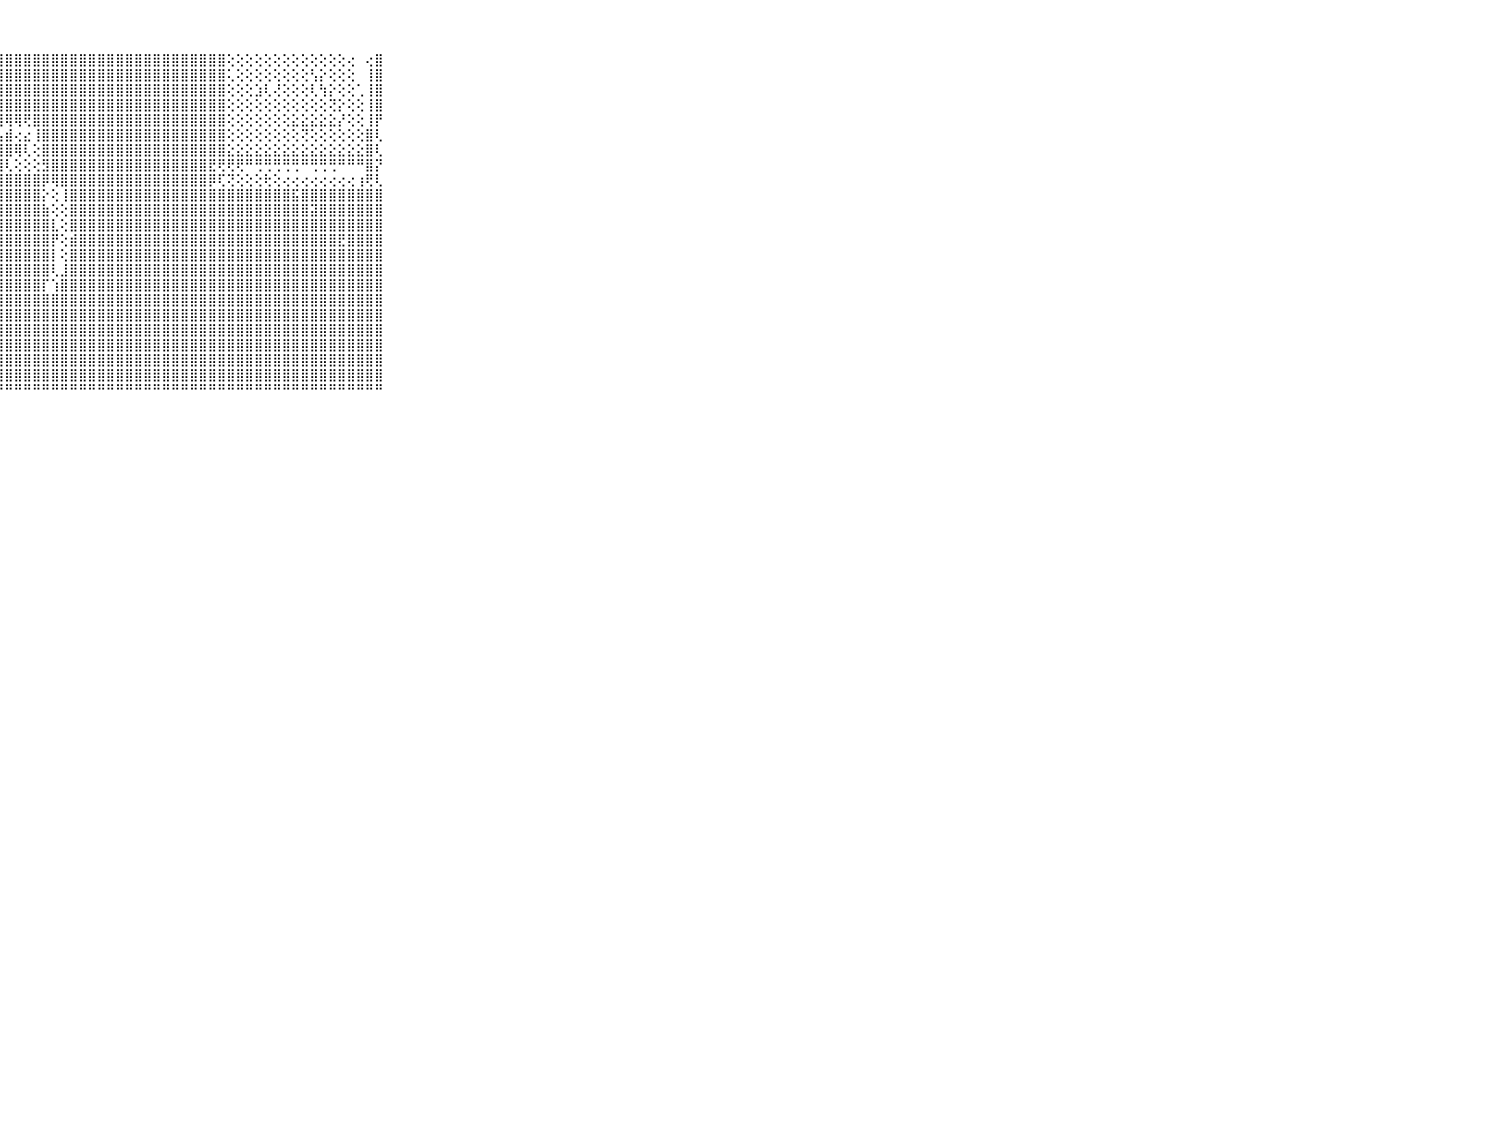

⠀⠀⠀⠀⠀⠀⠀⠀⠀⠀⠀⠀⠑⠕⠕⠑⢕⠕⠀⢸⣿⣿⣿⣿⣿⣿⣿⣿⣿⣿⣿⣿⣿⣿⣿⣿⣿⣿⣿⣿⣿⣿⣿⣿⣿⣿⣿⣿⣿⣿⣿⣿⢕⢕⢕⢕⢕⢕⢕⢕⢕⢕⢕⢕⢕⢔⠀⢔⣿⠀⠀⠀⠀⠀⠀⠀⠀⠀⠀⠀⠀
⠀⠀⠀⠀⠀⠀⠀⠀⠀⠀⠀⠀⠀⠀⠀⠀⢅⠁⢔⢸⣿⣿⣿⣿⣿⣿⣿⣿⣿⣿⣿⣿⣿⣿⣿⣿⣿⣿⣿⣿⣿⣿⣿⣿⣿⣿⣿⣿⣿⣿⣿⣿⢅⢕⢕⢕⢕⢕⢕⢕⢕⢣⡕⢕⢕⢕⠀⢸⣿⠀⠀⠀⠀⠀⠀⠀⠀⠀⠀⠀⠀
⠀⠀⠀⠀⠀⠀⠀⠀⠀⠀⠀⠀⠀⠀⠀⠀⢕⢀⠕⢸⣿⣿⣿⣿⣿⣿⣿⣿⣿⣿⣿⣿⣿⣿⣿⣿⣿⣿⣿⣿⣿⣿⣿⣿⣿⣿⣿⣿⣿⣿⣿⣿⢕⢕⢕⣱⢇⢜⢕⢕⢕⢇⢳⡕⢕⢕⢁⢸⣿⠀⠀⠀⠀⠀⠀⠀⠀⠀⠀⠀⠀
⠀⠀⠀⠀⠀⠀⠀⠀⠀⠀⠀⠀⠀⠄⠀⠀⢕⢕⠑⢸⣿⣿⣿⣿⣿⣿⣿⣿⣿⣿⣿⣿⣿⣿⣿⣿⣿⣿⣿⣿⣿⣿⣿⣿⣿⣿⣿⣿⣿⣿⣿⣿⢕⢕⢕⢕⢕⢕⢕⢕⢕⢕⢕⢝⡕⢕⢕⢸⣿⠀⠀⠀⠀⠀⠀⠀⠀⠀⠀⠀⠀
⠀⠀⠀⠀⠀⠀⠀⠀⠀⠀⠀⢄⢄⢄⢄⢄⢕⢄⢔⢱⣿⣿⣿⣿⣿⣿⣿⢿⢿⢿⢟⣿⣿⣿⣿⣿⣿⣿⣿⣿⣿⣿⣿⣿⣿⣿⣿⣿⣿⣿⣿⣿⢕⢕⢕⢕⢕⢕⢕⣕⣕⣕⣕⣕⡜⢕⢕⢸⡟⠀⠀⠀⠀⠀⠀⠀⠀⠀⠀⠀⠀
⠀⠀⠀⠀⠀⠀⠀⠀⠀⠀⠀⢱⢕⢕⢕⢕⢕⢕⢕⢕⣿⣿⣿⣿⣿⣿⣿⣧⣾⢔⣔⢸⣿⣿⣿⣿⣿⣿⣿⣿⣿⣿⣿⣿⣿⣿⣿⣿⣿⣿⣿⣿⢕⢕⢕⢕⢕⢕⢕⢕⢝⢕⢕⢕⢕⢕⢕⣿⢇⠀⠀⠀⠀⠀⠀⠀⠀⠀⠀⠀⠀
⠀⠀⠀⠀⠀⠀⠀⠀⠀⠀⠀⢔⢔⢔⢕⢕⢇⢕⢕⢕⣿⣿⣿⣿⣿⣿⣿⢹⣿⢿⢇⢕⣿⣿⣿⣿⣿⣿⣿⣿⣿⣿⣿⣿⣿⣿⣿⣿⣿⣿⣿⣿⣕⣕⣕⣕⣕⣕⣕⣕⣕⣕⣕⣕⣕⣕⣕⣿⢇⠀⠀⠀⠀⠀⠀⠀⠀⠀⠀⠀⠀
⠀⠀⠀⠀⠀⠀⠀⠀⠀⠀⠀⢕⢕⢕⢕⢕⢕⢕⢕⢕⣿⣿⣿⣿⣿⣿⡿⣼⢇⢕⢕⢕⣻⣿⣿⣿⣿⣿⣿⣿⣿⣿⣿⣿⣿⣿⣿⣿⣿⣿⣟⢟⢟⢟⠛⢛⢛⢛⢛⢛⠛⢛⢛⢛⠛⠛⠛⣿⡝⠀⠀⠀⠀⠀⠀⠀⠀⠀⠀⠀⠀
⠀⠀⠀⠀⠀⠀⠀⠀⠀⠀⠀⢕⢕⢕⢕⢕⢸⢇⢕⢕⣿⣿⣿⣿⣿⣿⣿⣿⣿⣿⣿⣿⡿⢿⣿⣿⣿⣿⣿⣿⣿⣿⣿⣿⣿⣿⣿⣿⣿⣿⡿⢏⢝⢕⢕⢕⢗⢕⢔⢔⢔⢔⢔⢔⢔⢔⢰⢟⢇⠀⠀⠀⠀⠀⠀⠀⠀⠀⠀⠀⠀
⠀⠀⠀⠀⠀⠀⠀⠀⠀⠀⠀⢕⢕⢕⢕⢕⢸⢕⢕⢕⣿⣿⣿⣿⣿⣿⣿⣿⣿⣿⣿⣿⡕⢕⢸⣿⣿⣿⣿⣿⣿⣿⣿⣿⣿⣿⣿⣿⣿⣿⣿⣿⣿⣿⣿⣿⣿⣿⣿⣯⣿⣿⣿⣿⣿⣿⣿⣿⣿⠀⠀⠀⠀⠀⠀⠀⠀⠀⠀⠀⠀
⠀⠀⠀⠀⠀⠀⠀⠀⠀⠀⠀⢔⢕⢕⢗⢗⡞⢇⢱⢕⣿⣿⣿⣿⣿⣿⣿⣿⣿⣿⣿⣿⣷⢕⢕⣿⣿⣿⣿⣿⣿⣿⣿⣿⣿⣿⣿⣿⣿⣿⣿⣿⣿⣿⣿⣿⣿⣿⣿⣿⣿⣽⣿⣿⣿⣿⣿⣿⣿⠀⠀⠀⠀⠀⠀⠀⠀⠀⠀⠀⠀
⠀⠀⠀⠀⠀⠀⠀⠀⠀⠀⠀⠕⢕⢕⢕⢜⢝⢕⢱⢕⣿⣿⣿⣿⣿⣿⣿⣿⣿⣿⣿⣿⣿⣇⢕⣿⣿⣿⣿⣿⣿⣿⣿⣿⣿⣿⣿⣿⣿⣿⣿⣿⣿⣿⣿⣿⣿⣿⣿⣿⣿⣿⣿⣿⣿⣿⣿⣿⣿⠀⠀⠀⠀⠀⠀⠀⠀⠀⠀⠀⠀
⠀⠀⠀⠀⠀⠀⠀⠀⠀⠀⠀⢕⢕⢕⢕⢕⢕⢕⢕⢕⣿⣿⣿⣿⣿⣿⣿⣿⣿⣿⣿⣿⣿⡟⢕⣾⣿⣿⣿⣿⣿⣿⣿⣿⣿⣿⣿⣿⣿⣿⣿⣿⣿⣿⣿⣿⣿⣿⣿⣿⣿⣿⣿⣿⣟⣿⣿⣿⣿⠀⠀⠀⠀⠀⠀⠀⠀⠀⠀⠀⠀
⠀⠀⠀⠀⠀⠀⠀⠀⠀⠀⠀⢕⢕⢕⢕⢕⢕⢕⢕⢕⣾⣿⣿⣿⣿⣿⣿⣿⣿⣿⣿⣿⣿⡇⢕⣿⣿⣿⣿⣿⣿⣿⣿⣿⣿⣿⣿⣿⣿⣿⣿⣿⣿⣿⣿⣿⣿⣿⣿⣿⣿⣿⣿⣿⣿⣿⣿⣿⣿⠀⠀⠀⠀⠀⠀⠀⠀⠀⠀⠀⠀
⠀⠀⠀⠀⠀⠀⠀⠀⠀⠀⠀⢕⢕⢕⢕⢕⢜⢱⢱⢕⣿⣿⣿⣿⣿⣿⣿⣿⣿⣿⣿⣿⣿⢇⣸⣿⣿⣿⣿⣿⣿⣿⣿⣿⣿⣿⣿⣿⣿⣿⣿⣿⣿⣿⣿⣿⣿⣿⣿⣿⣿⣿⣿⣿⣿⣿⣿⣿⣿⠀⠀⠀⠀⠀⠀⠀⠀⠀⠀⠀⠀
⠀⠀⠀⠀⠀⠀⠀⠀⠀⠀⠀⠕⢕⣕⣕⣕⣸⢎⢸⢕⢿⣿⣿⣿⣿⣿⣿⣿⣿⣿⣿⣿⡏⢱⣿⣿⣿⣿⣿⣿⣿⣿⣿⣿⣿⣿⣿⣿⣿⣿⣿⣿⣿⣿⣿⣿⣿⣿⣿⣿⣿⣿⣿⣿⣿⣿⣿⣿⣿⠀⠀⠀⠀⠀⠀⠀⠀⠀⠀⠀⠀
⠀⠀⠀⠀⠀⠀⠀⠀⠀⠀⠀⣿⢝⢟⣕⡱⢕⢗⢽⣼⣷⣿⣿⣿⣿⣿⣿⣿⣿⣿⣿⣿⣿⣿⣿⣿⣿⣿⣿⣿⣿⣿⣿⣿⣿⣿⣿⣿⣿⣿⣿⣿⣿⣿⣿⣿⣿⣿⣿⣿⣿⣿⣿⣿⣿⣿⣿⣿⣿⠀⠀⠀⠀⠀⠀⠀⠀⠀⠀⠀⠀
⠀⠀⠀⠀⠀⠀⠀⠀⠀⠀⠀⢝⢕⢜⢕⡕⢱⣕⣾⣿⣿⣿⣿⣿⣿⣿⣿⣿⣿⣿⣿⣿⣿⣿⣿⣿⣿⣿⣿⣿⣿⣿⣿⣿⣿⣿⣿⣿⣿⣿⣿⣿⣿⣿⣿⣿⣿⣿⣿⣿⣿⣿⣿⣿⣿⣿⣿⣿⣿⠀⠀⠀⠀⠀⠀⠀⠀⠀⠀⠀⠀
⠀⠀⠀⠀⠀⠀⠀⠀⠀⠀⠀⢕⢱⡗⣳⡇⢸⡜⢻⣿⣿⣿⣿⣿⣿⣿⣿⣿⣿⣿⣿⣿⣿⣿⣿⣿⣿⣿⣿⣿⣿⣿⣿⣿⣿⣿⣿⣿⣿⣿⣿⣿⣿⣿⣿⣿⣿⣿⣿⣿⣿⣿⣿⣿⣿⣿⣿⣿⣿⠀⠀⠀⠀⠀⠀⠀⠀⠀⠀⠀⠀
⠀⠀⠀⠀⠀⠀⠀⠀⠀⠀⠀⢕⢕⢟⢇⢇⢸⢜⢵⣿⣿⣿⣿⣿⣿⣿⣿⣿⣿⣿⣿⣿⣿⣿⣿⣿⣿⣿⣿⣿⣿⣿⣿⣿⣿⣿⣿⣿⣿⣿⣿⣿⣿⣿⣿⣿⣿⣿⣿⣿⣿⣿⣿⣿⣿⣿⣿⣿⣿⠀⠀⠀⠀⠀⠀⠀⠀⠀⠀⠀⠀
⠀⠀⠀⠀⠀⠀⠀⠀⠀⠀⠀⢕⢕⢕⡕⢕⢸⢕⣿⣿⣿⣿⣿⣿⣿⣿⣿⣿⣿⣿⣿⣿⣿⣿⣿⣿⣿⣿⣿⣿⣿⣿⣿⣿⣿⣿⣿⣿⣿⣿⣿⣿⣿⣿⣿⣿⣿⣿⣿⣿⣿⣿⣿⣿⣿⣿⣿⣿⣿⠀⠀⠀⠀⠀⠀⠀⠀⠀⠀⠀⠀
⠀⠀⠀⠀⠀⠀⠀⠀⠀⠀⠀⢕⣵⣵⣵⣵⣼⣵⣿⣿⣿⣿⣿⣿⣿⣿⣿⣿⣿⣿⣿⣿⣿⣿⣿⣿⣿⣿⣿⣿⣿⣿⣿⣿⣿⣿⣿⣿⣿⣿⣿⣿⣿⣿⣿⣿⣿⣿⣿⣿⣿⣿⣿⣿⣿⣿⣿⣿⣿⠀⠀⠀⠀⠀⠀⠀⠀⠀⠀⠀⠀
⠀⠀⠀⠀⠀⠀⠀⠀⠀⠀⠀⠘⠛⠛⠛⠛⠛⠛⠛⠛⠛⠛⠛⠛⠛⠛⠛⠛⠛⠛⠛⠛⠛⠛⠛⠛⠛⠛⠛⠛⠛⠛⠛⠛⠛⠛⠛⠛⠛⠛⠛⠛⠛⠛⠛⠛⠛⠛⠛⠛⠛⠛⠛⠛⠛⠛⠛⠛⠛⠀⠀⠀⠀⠀⠀⠀⠀⠀⠀⠀⠀